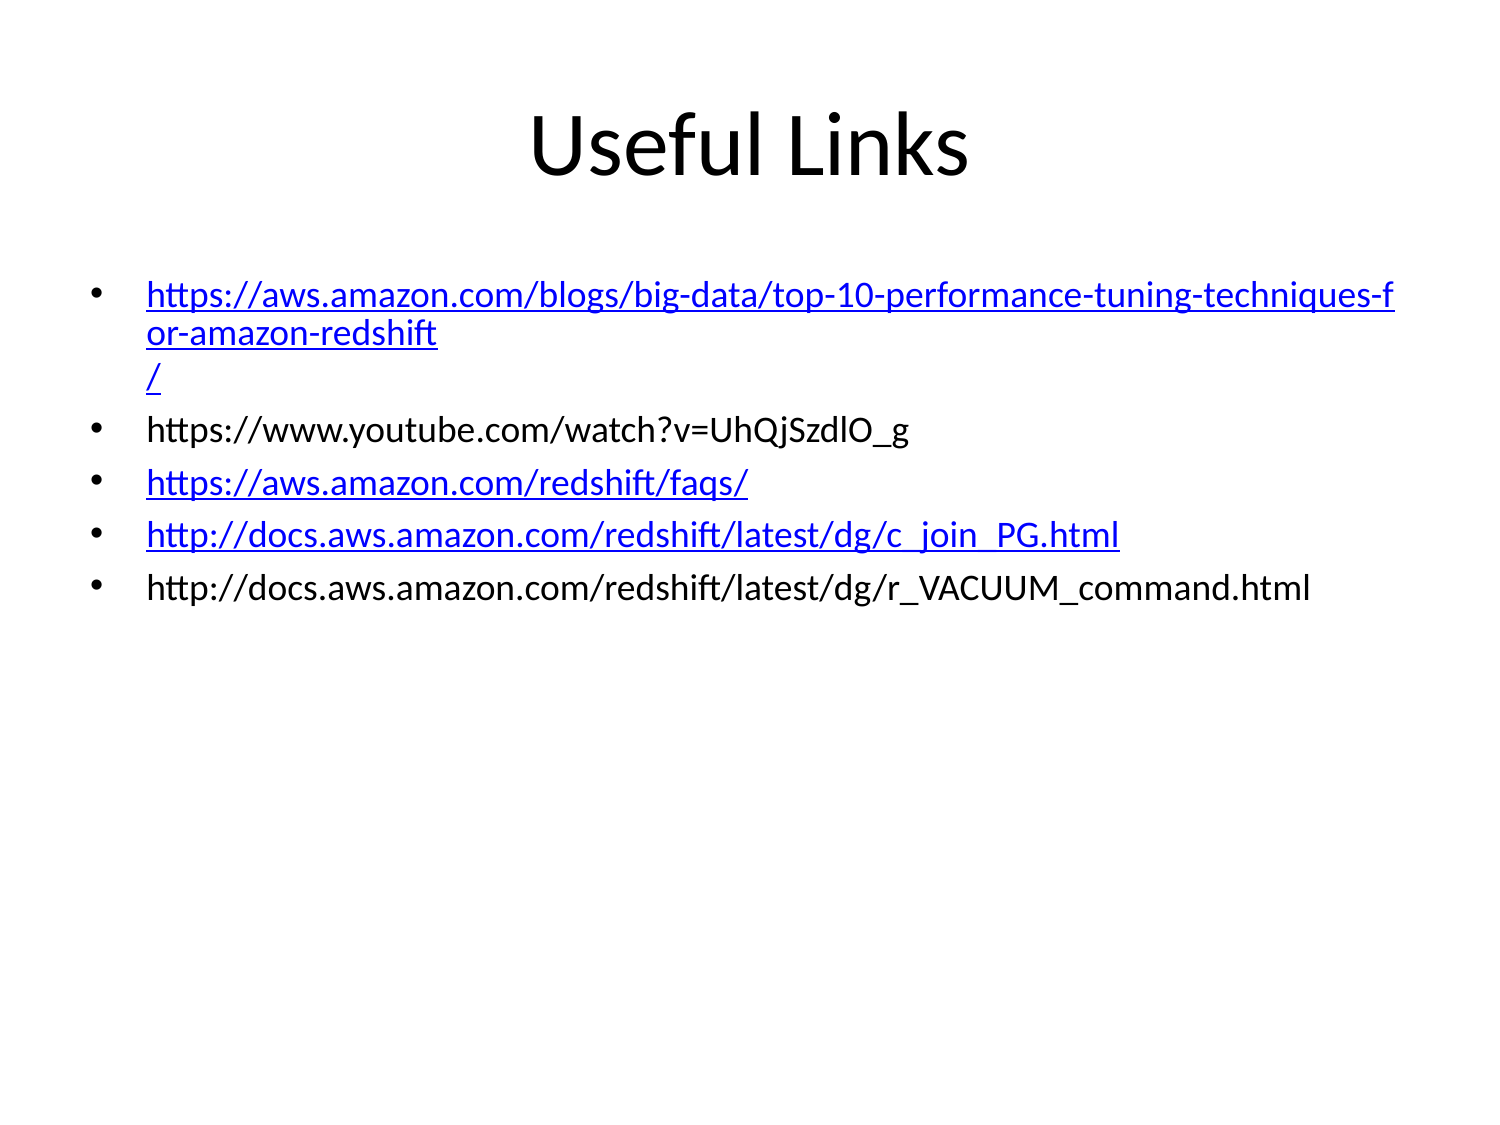

# Useful Links
https://aws.amazon.com/blogs/big-data/top-10-performance-tuning-techniques-for-amazon-redshift/
https://www.youtube.com/watch?v=UhQjSzdlO_g
https://aws.amazon.com/redshift/faqs/
http://docs.aws.amazon.com/redshift/latest/dg/c_join_PG.html
http://docs.aws.amazon.com/redshift/latest/dg/r_VACUUM_command.html